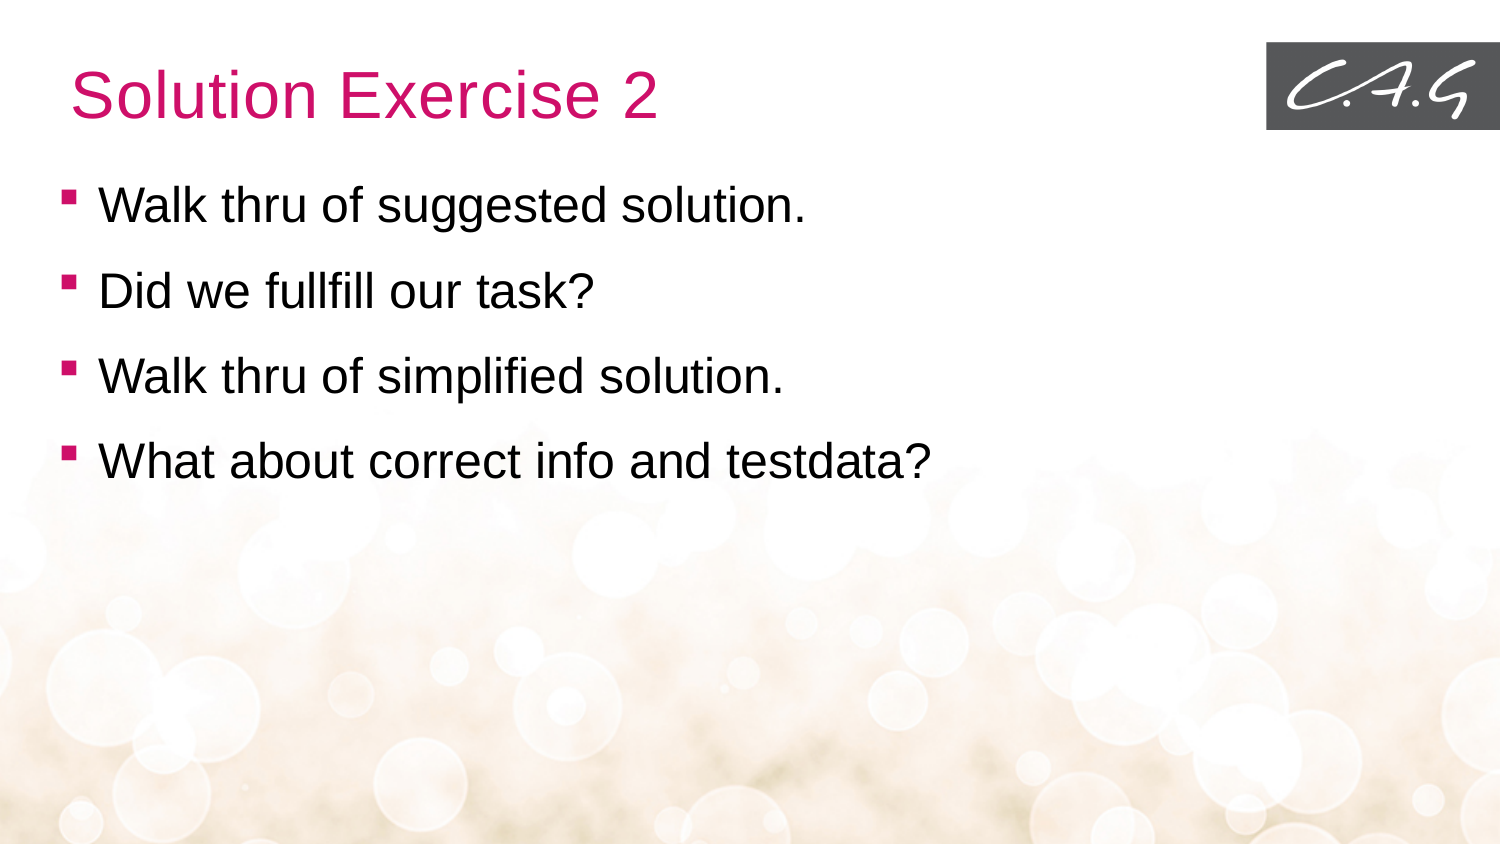

# Solution Exercise 2
Walk thru of suggested solution.
Did we fullfill our task?
Walk thru of simplified solution.
What about correct info and testdata?